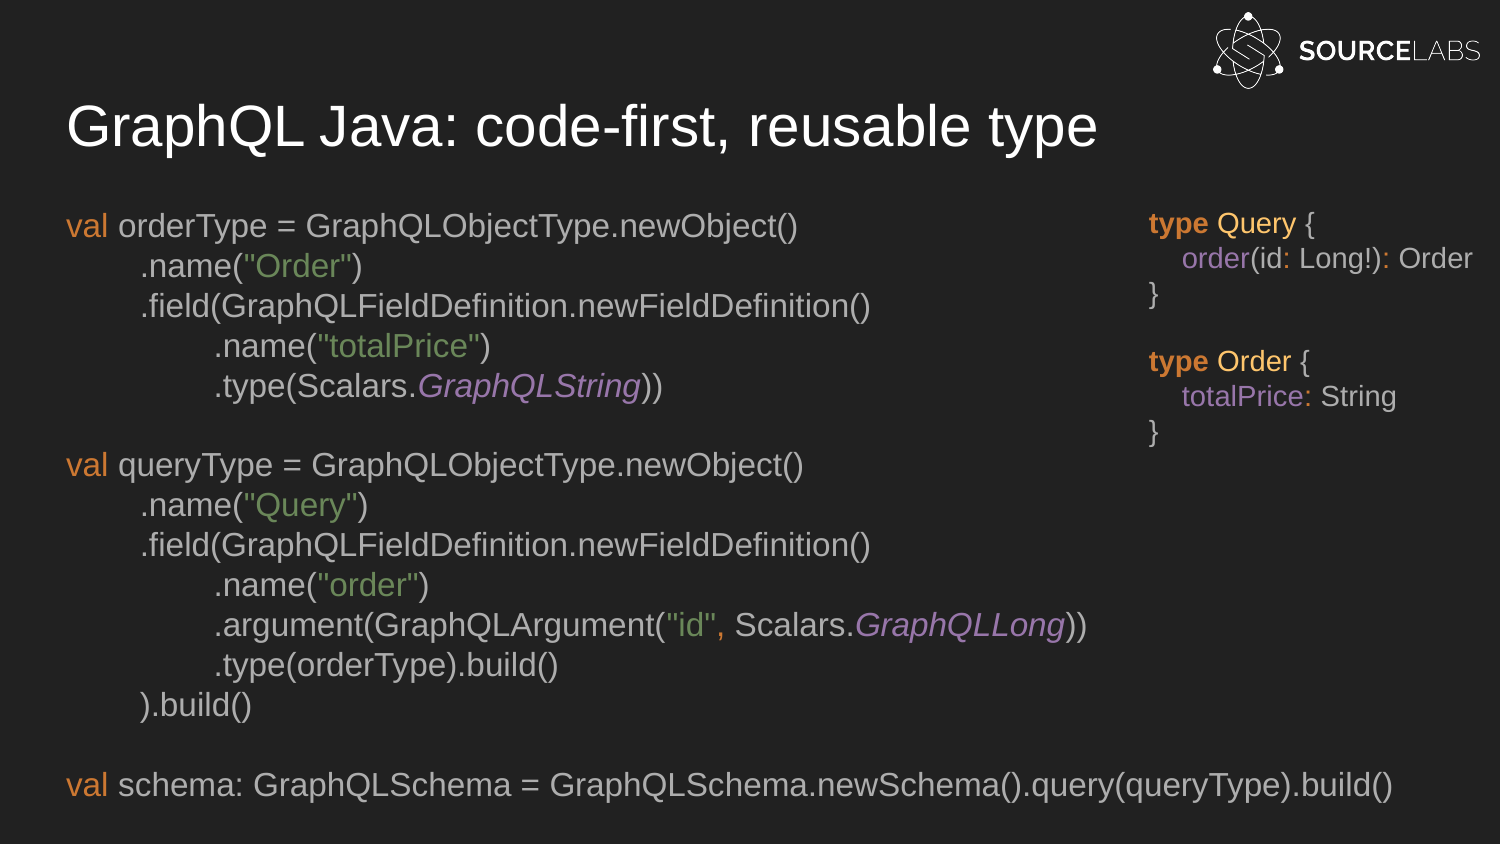

# GraphQL Java: code-first, reusable type
val orderType = GraphQLObjectType.newObject()
        .name("Order")
        .field(GraphQLFieldDefinition.newFieldDefinition()
                .name("totalPrice")
                .type(Scalars.GraphQLString))
val queryType = GraphQLObjectType.newObject()
        .name("Query")
        .field(GraphQLFieldDefinition.newFieldDefinition()
                .name("order")
                .argument(GraphQLArgument("id", Scalars.GraphQLLong))
                .type(orderType).build()
        ).build()
val schema: GraphQLSchema = GraphQLSchema.newSchema().query(queryType).build()

type Query {
    order(id: Long!): Order
}
type Order {
    totalPrice: String
}